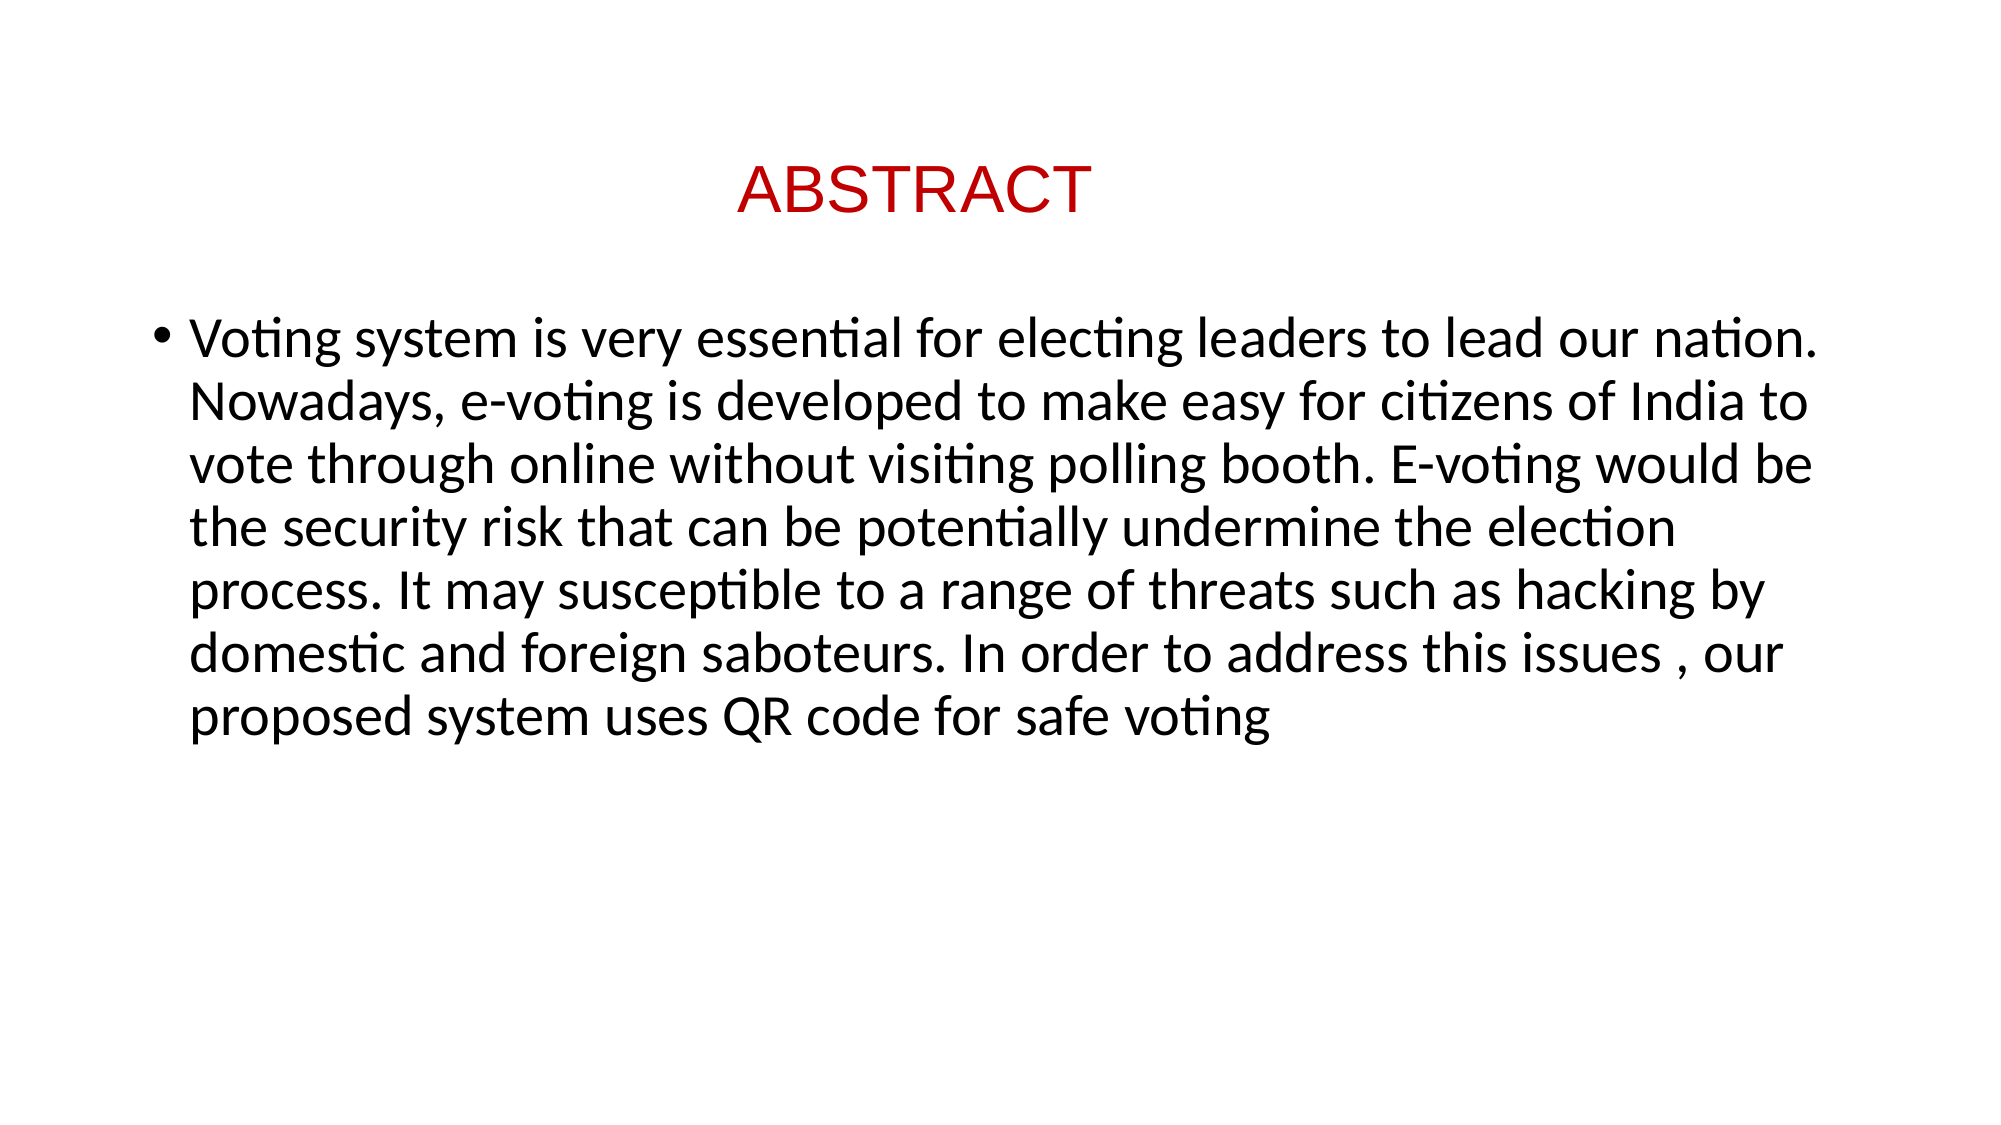

# ABSTRACT
Voting system is very essential for electing leaders to lead our nation. Nowadays, e-voting is developed to make easy for citizens of India to vote through online without visiting polling booth. E-voting would be the security risk that can be potentially undermine the election process. It may susceptible to a range of threats such as hacking by domestic and foreign saboteurs. In order to address this issues , our proposed system uses QR code for safe voting